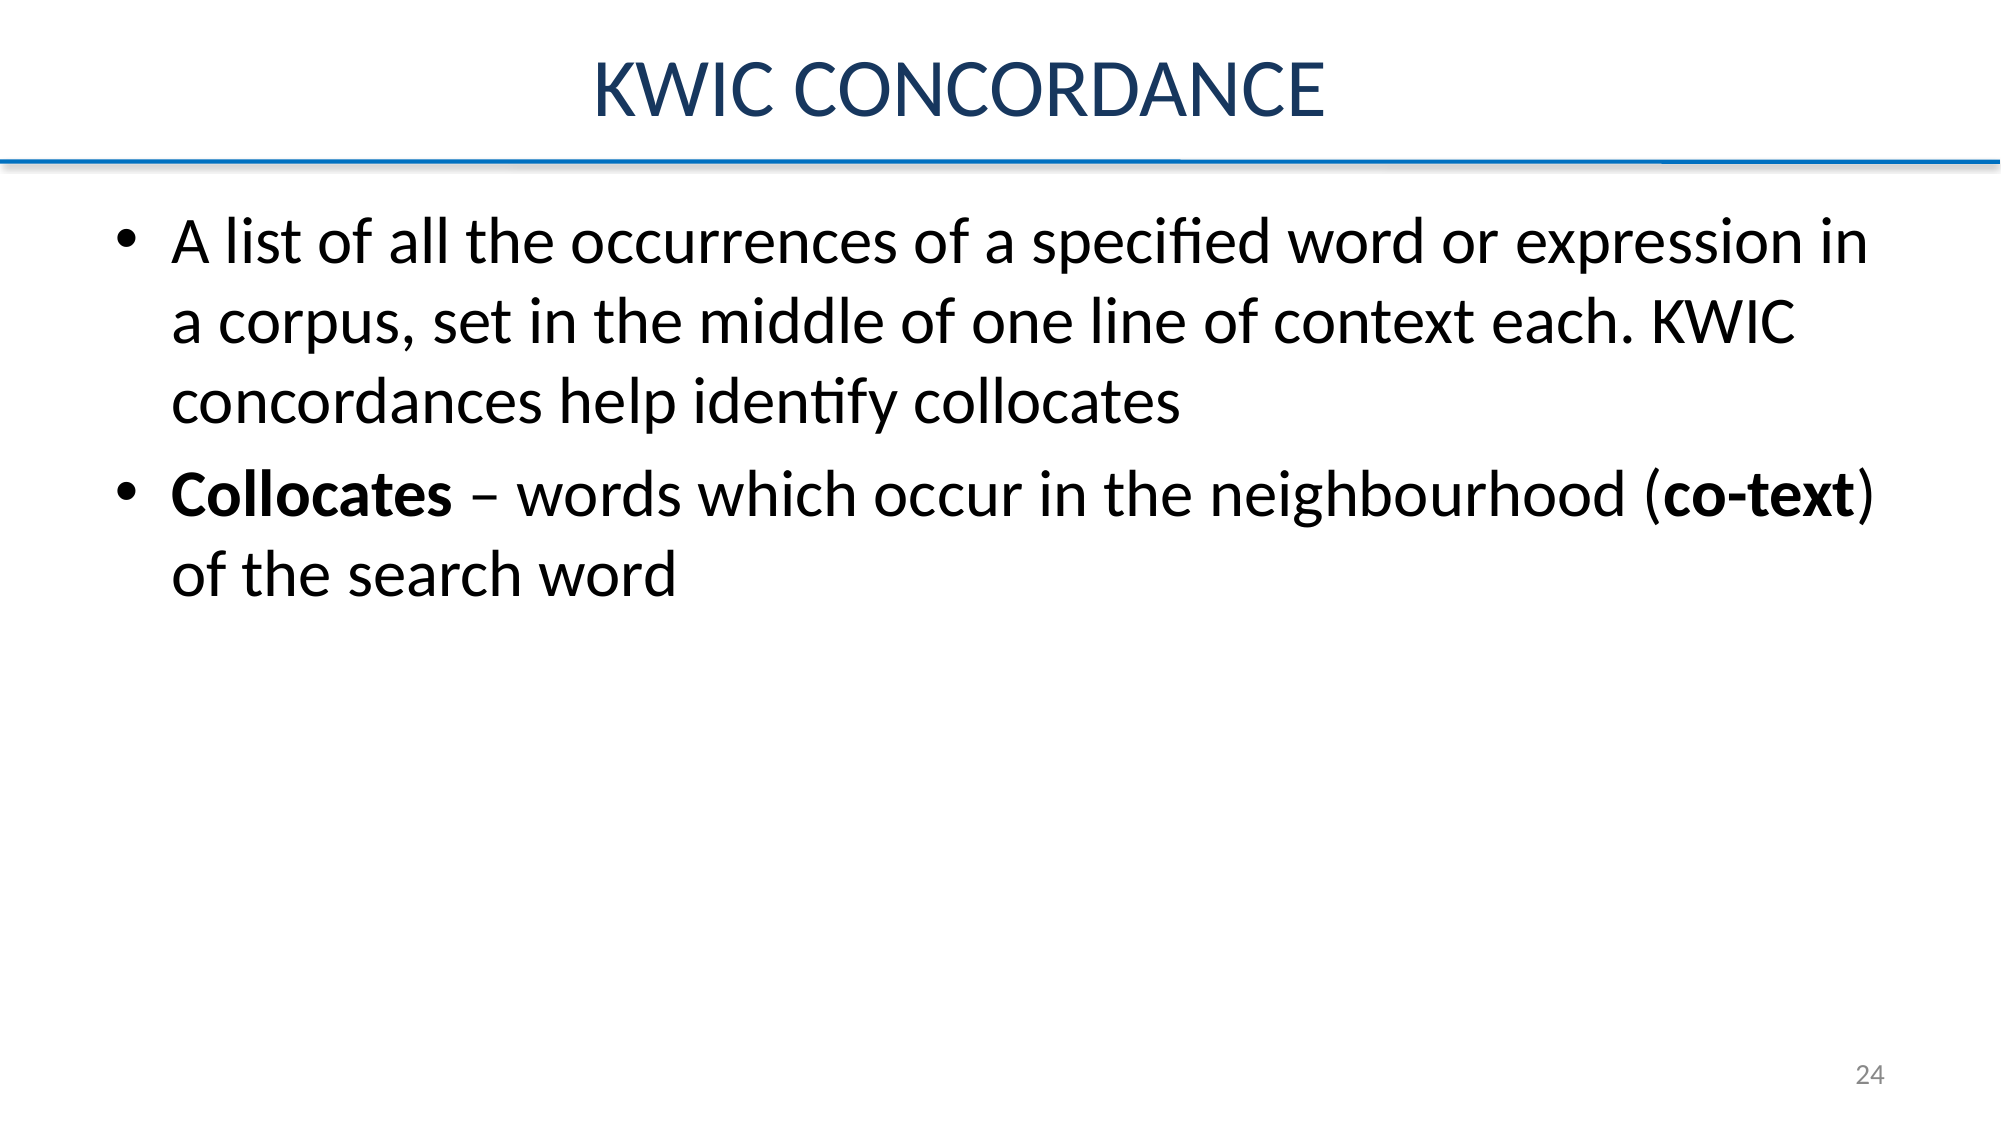

# KWIC concordance
A list of all the occurrences of a specified word or expression in a corpus, set in the middle of one line of context each. KWIC concordances help identify collocates
Collocates – words which occur in the neighbourhood (co-text) of the search word
24